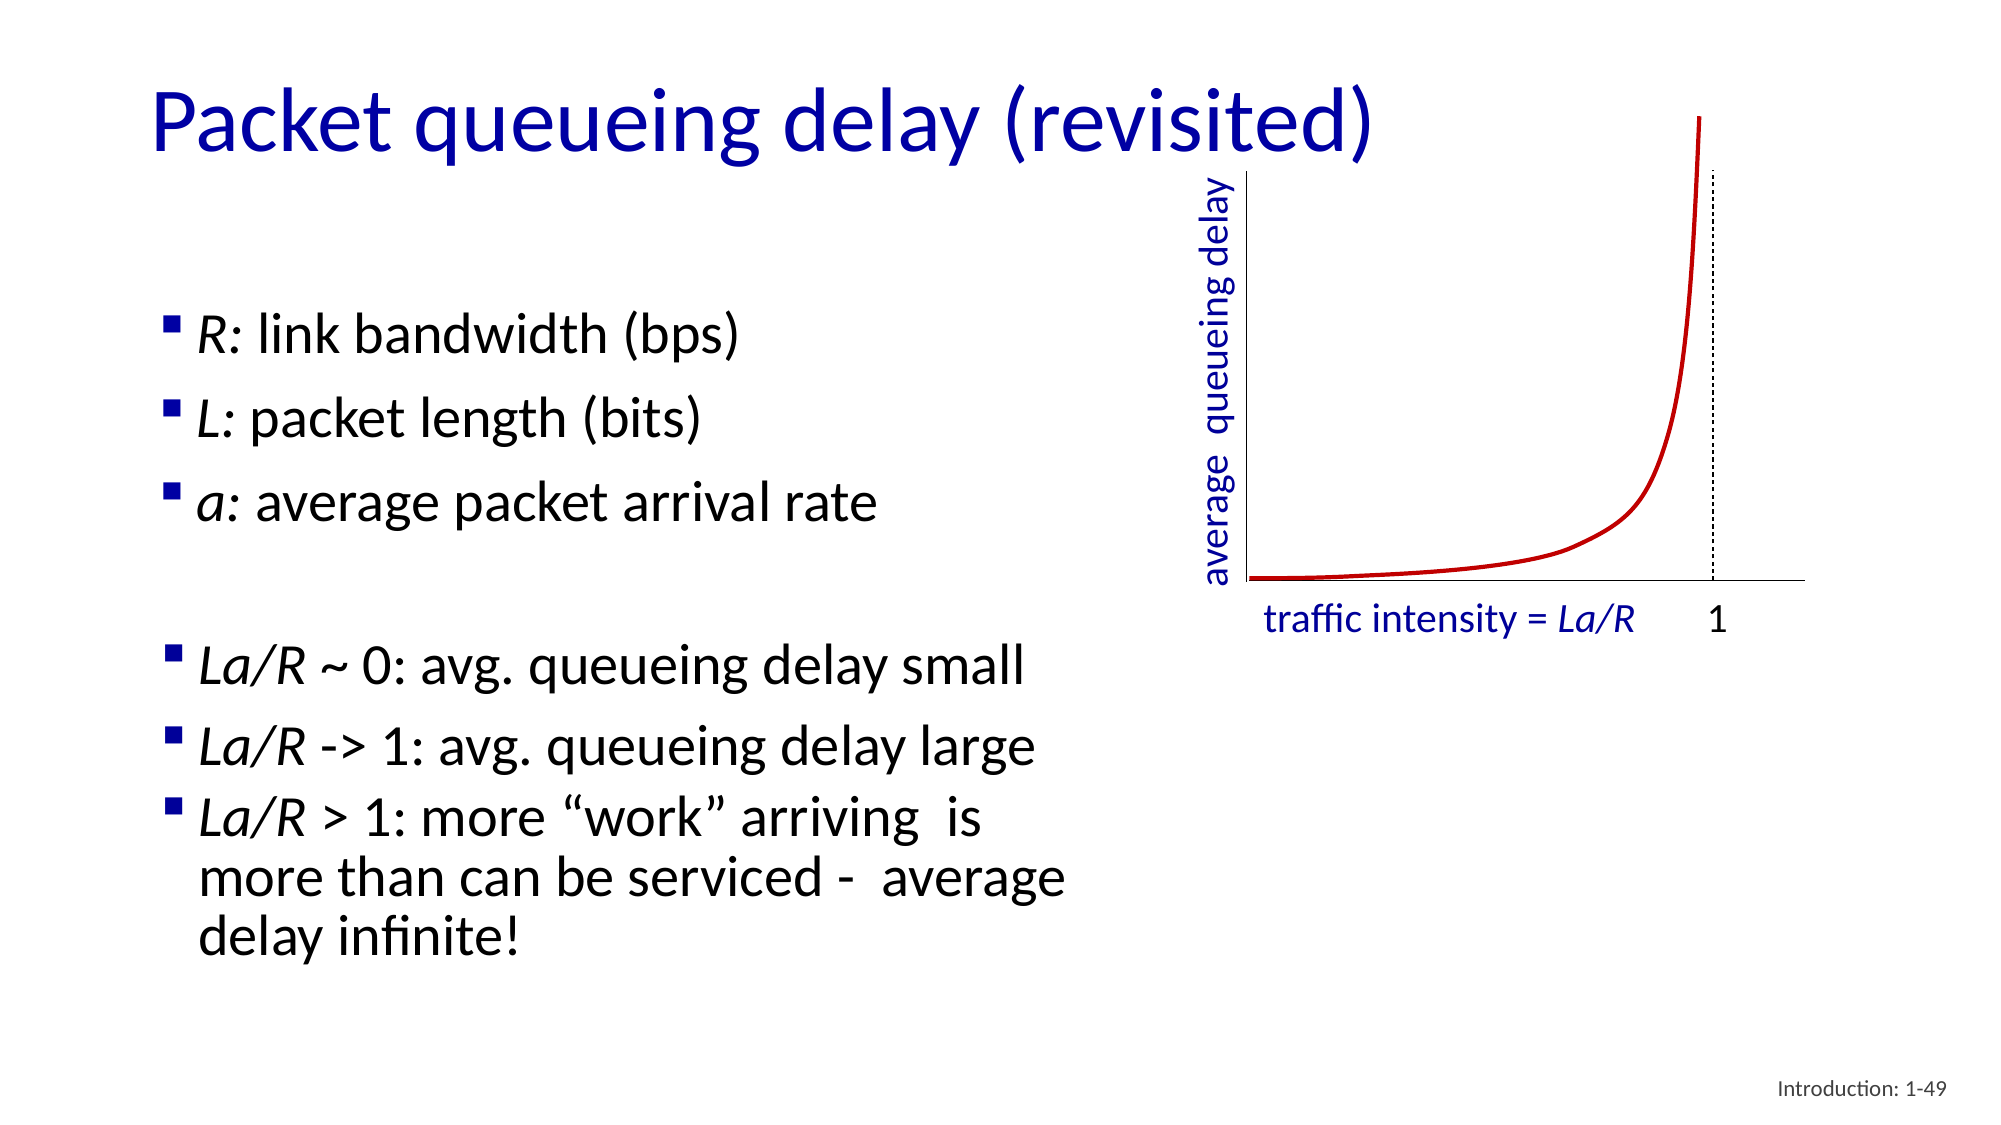

# Packet queueing delay (revisited)

R: link bandwidth (bps)
L: packet length (bits)
a: average packet arrival rate
average  queueing delay
traffic intensity = La/R
1
La/R ~ 0: avg. queueing delay small
La/R -> 1: avg. queueing delay large
La/R > 1: more “work” arriving  is more than can be serviced -  average delay infinite!
Introduction: 1-49